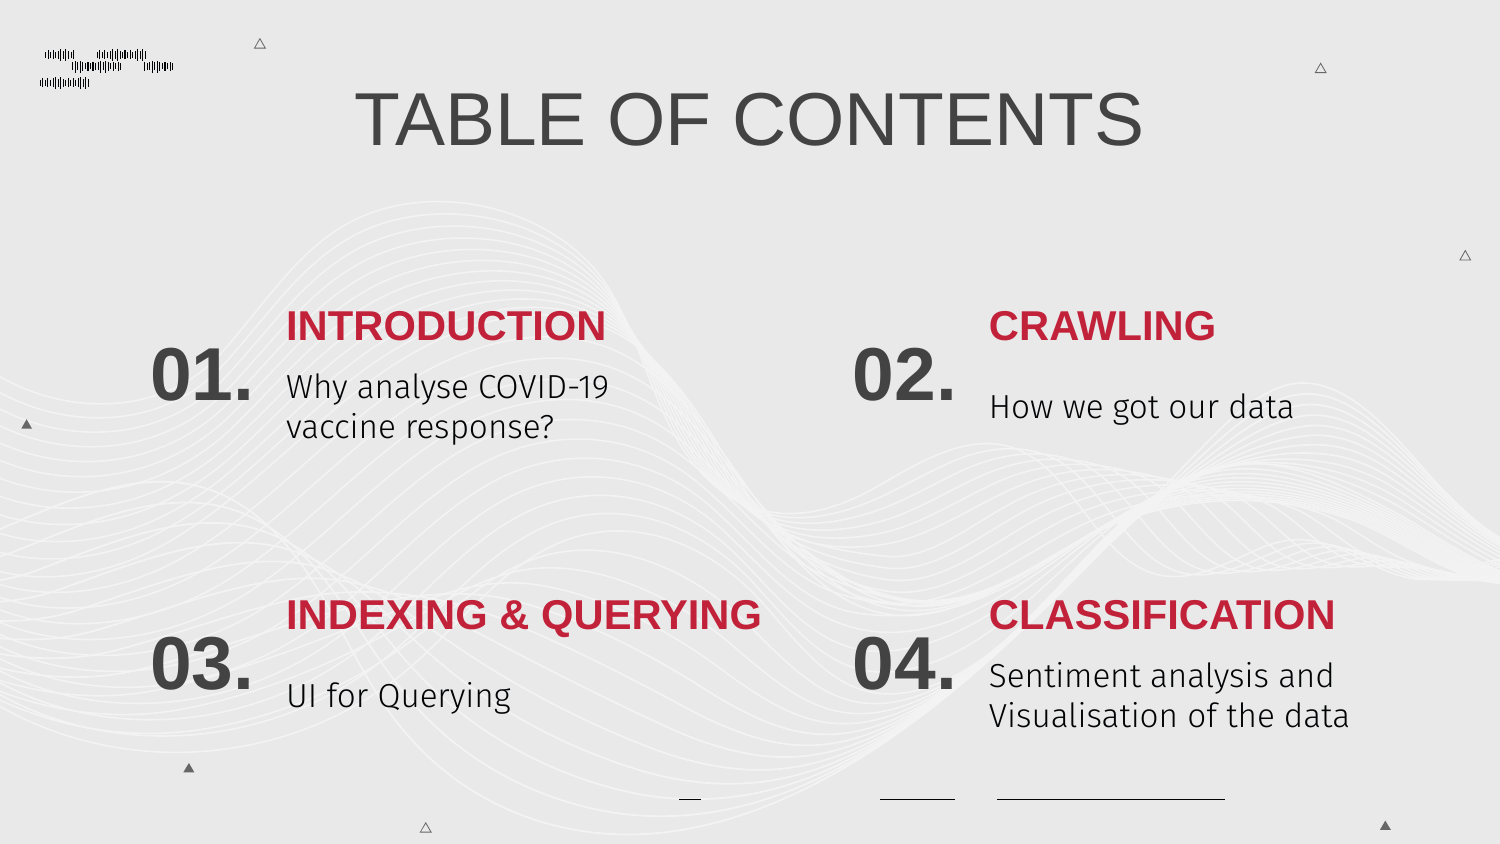

# TABLE OF CONTENTS
01.
INTRODUCTION
02.
CRAWLING
Why analyse COVID-19 vaccine response?
How we got our data
03.
INDEXING & QUERYING
04.
CLASSIFICATION
UI for Querying
Sentiment analysis and Visualisation of the data